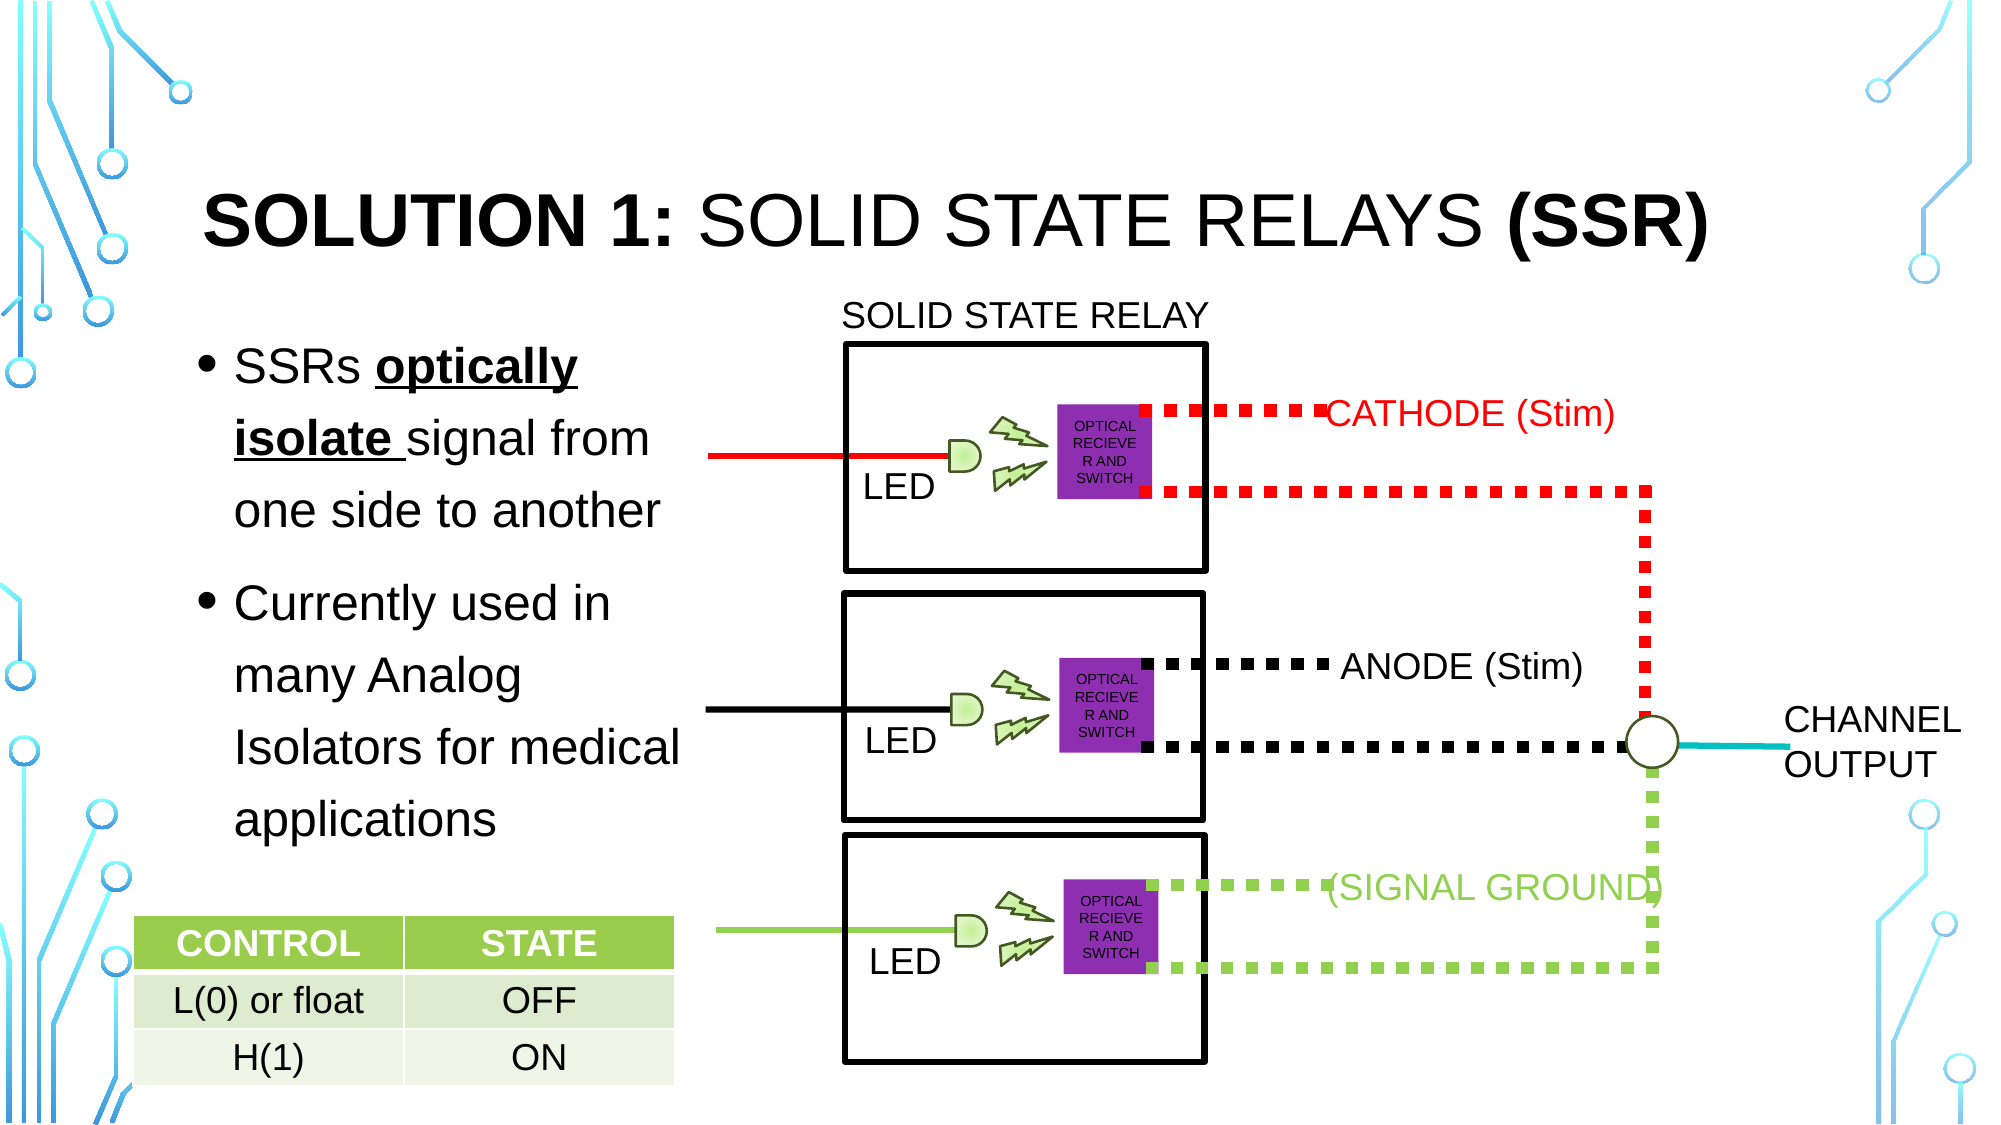

# Solution 1: Solid State relays (SSR)
SOLID STATE RELAY
SSRs optically isolate signal from one side to another
Currently used in many Analog Isolators for medical applications

CATHODE (Stim)
OPTICAL RECIEVER AND
SWITCH

LED

ANODE (Stim)
OPTICAL RECIEVER AND
SWITCH

CHANNEL
OUTPUT

LED

(SIGNAL GROUND)
OPTICAL RECIEVER AND
SWITCH

| CONTROL | STATE |
| --- | --- |
| L(0) or float | OFF |
| H(1) | ON |

LED